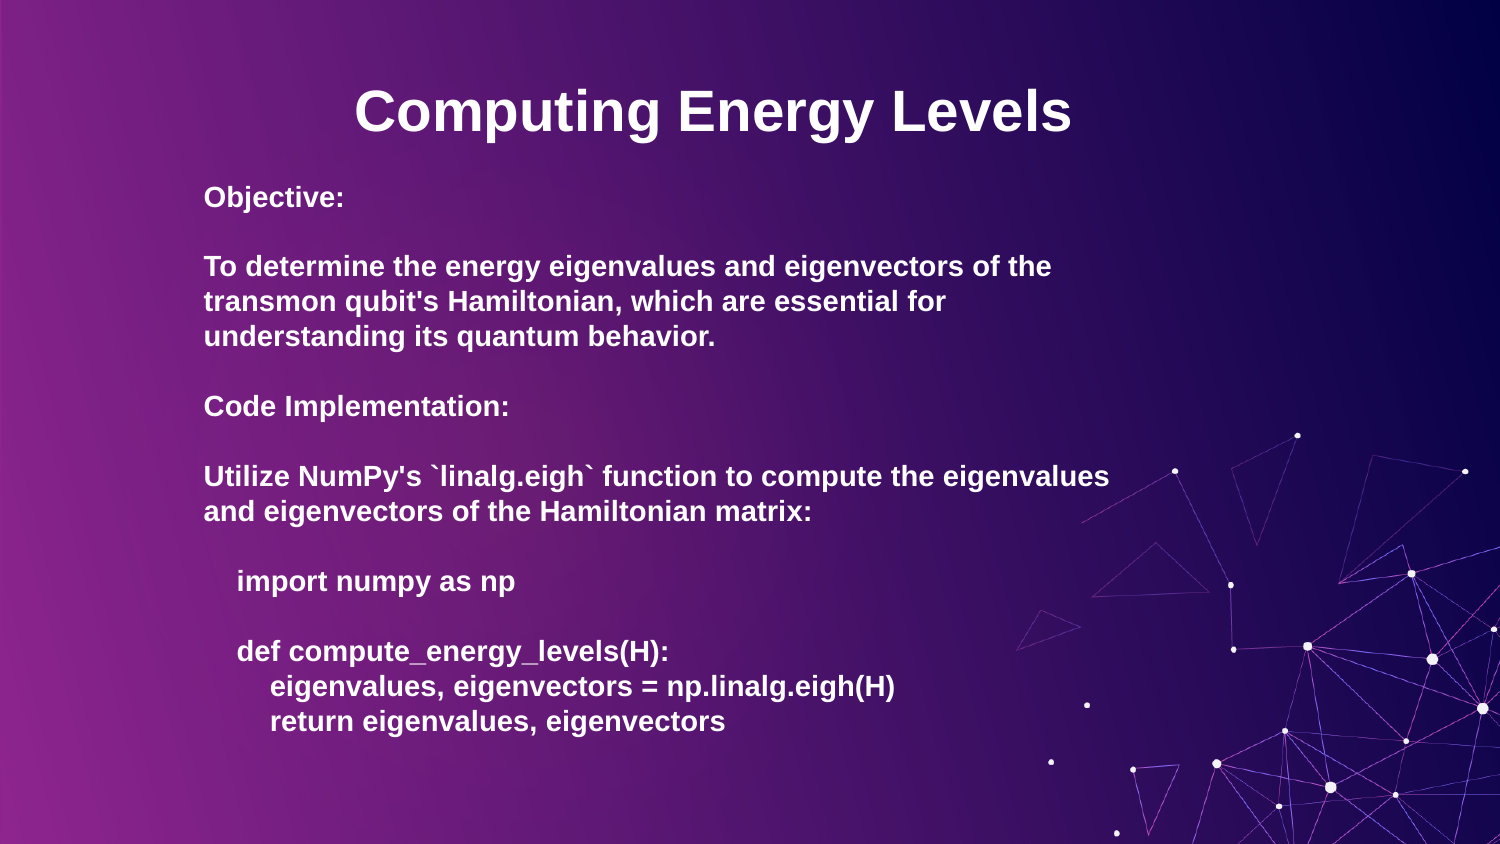

# Computing Energy Levels
Objective:

To determine the energy eigenvalues and eigenvectors of the transmon qubit's Hamiltonian, which are essential for understanding its quantum behavior.

Code Implementation:

Utilize NumPy's `linalg.eigh` function to compute the eigenvalues and eigenvectors of the Hamiltonian matrix:

    import numpy as np

    def compute_energy_levels(H):
        eigenvalues, eigenvectors = np.linalg.eigh(H)
        return eigenvalues, eigenvectors